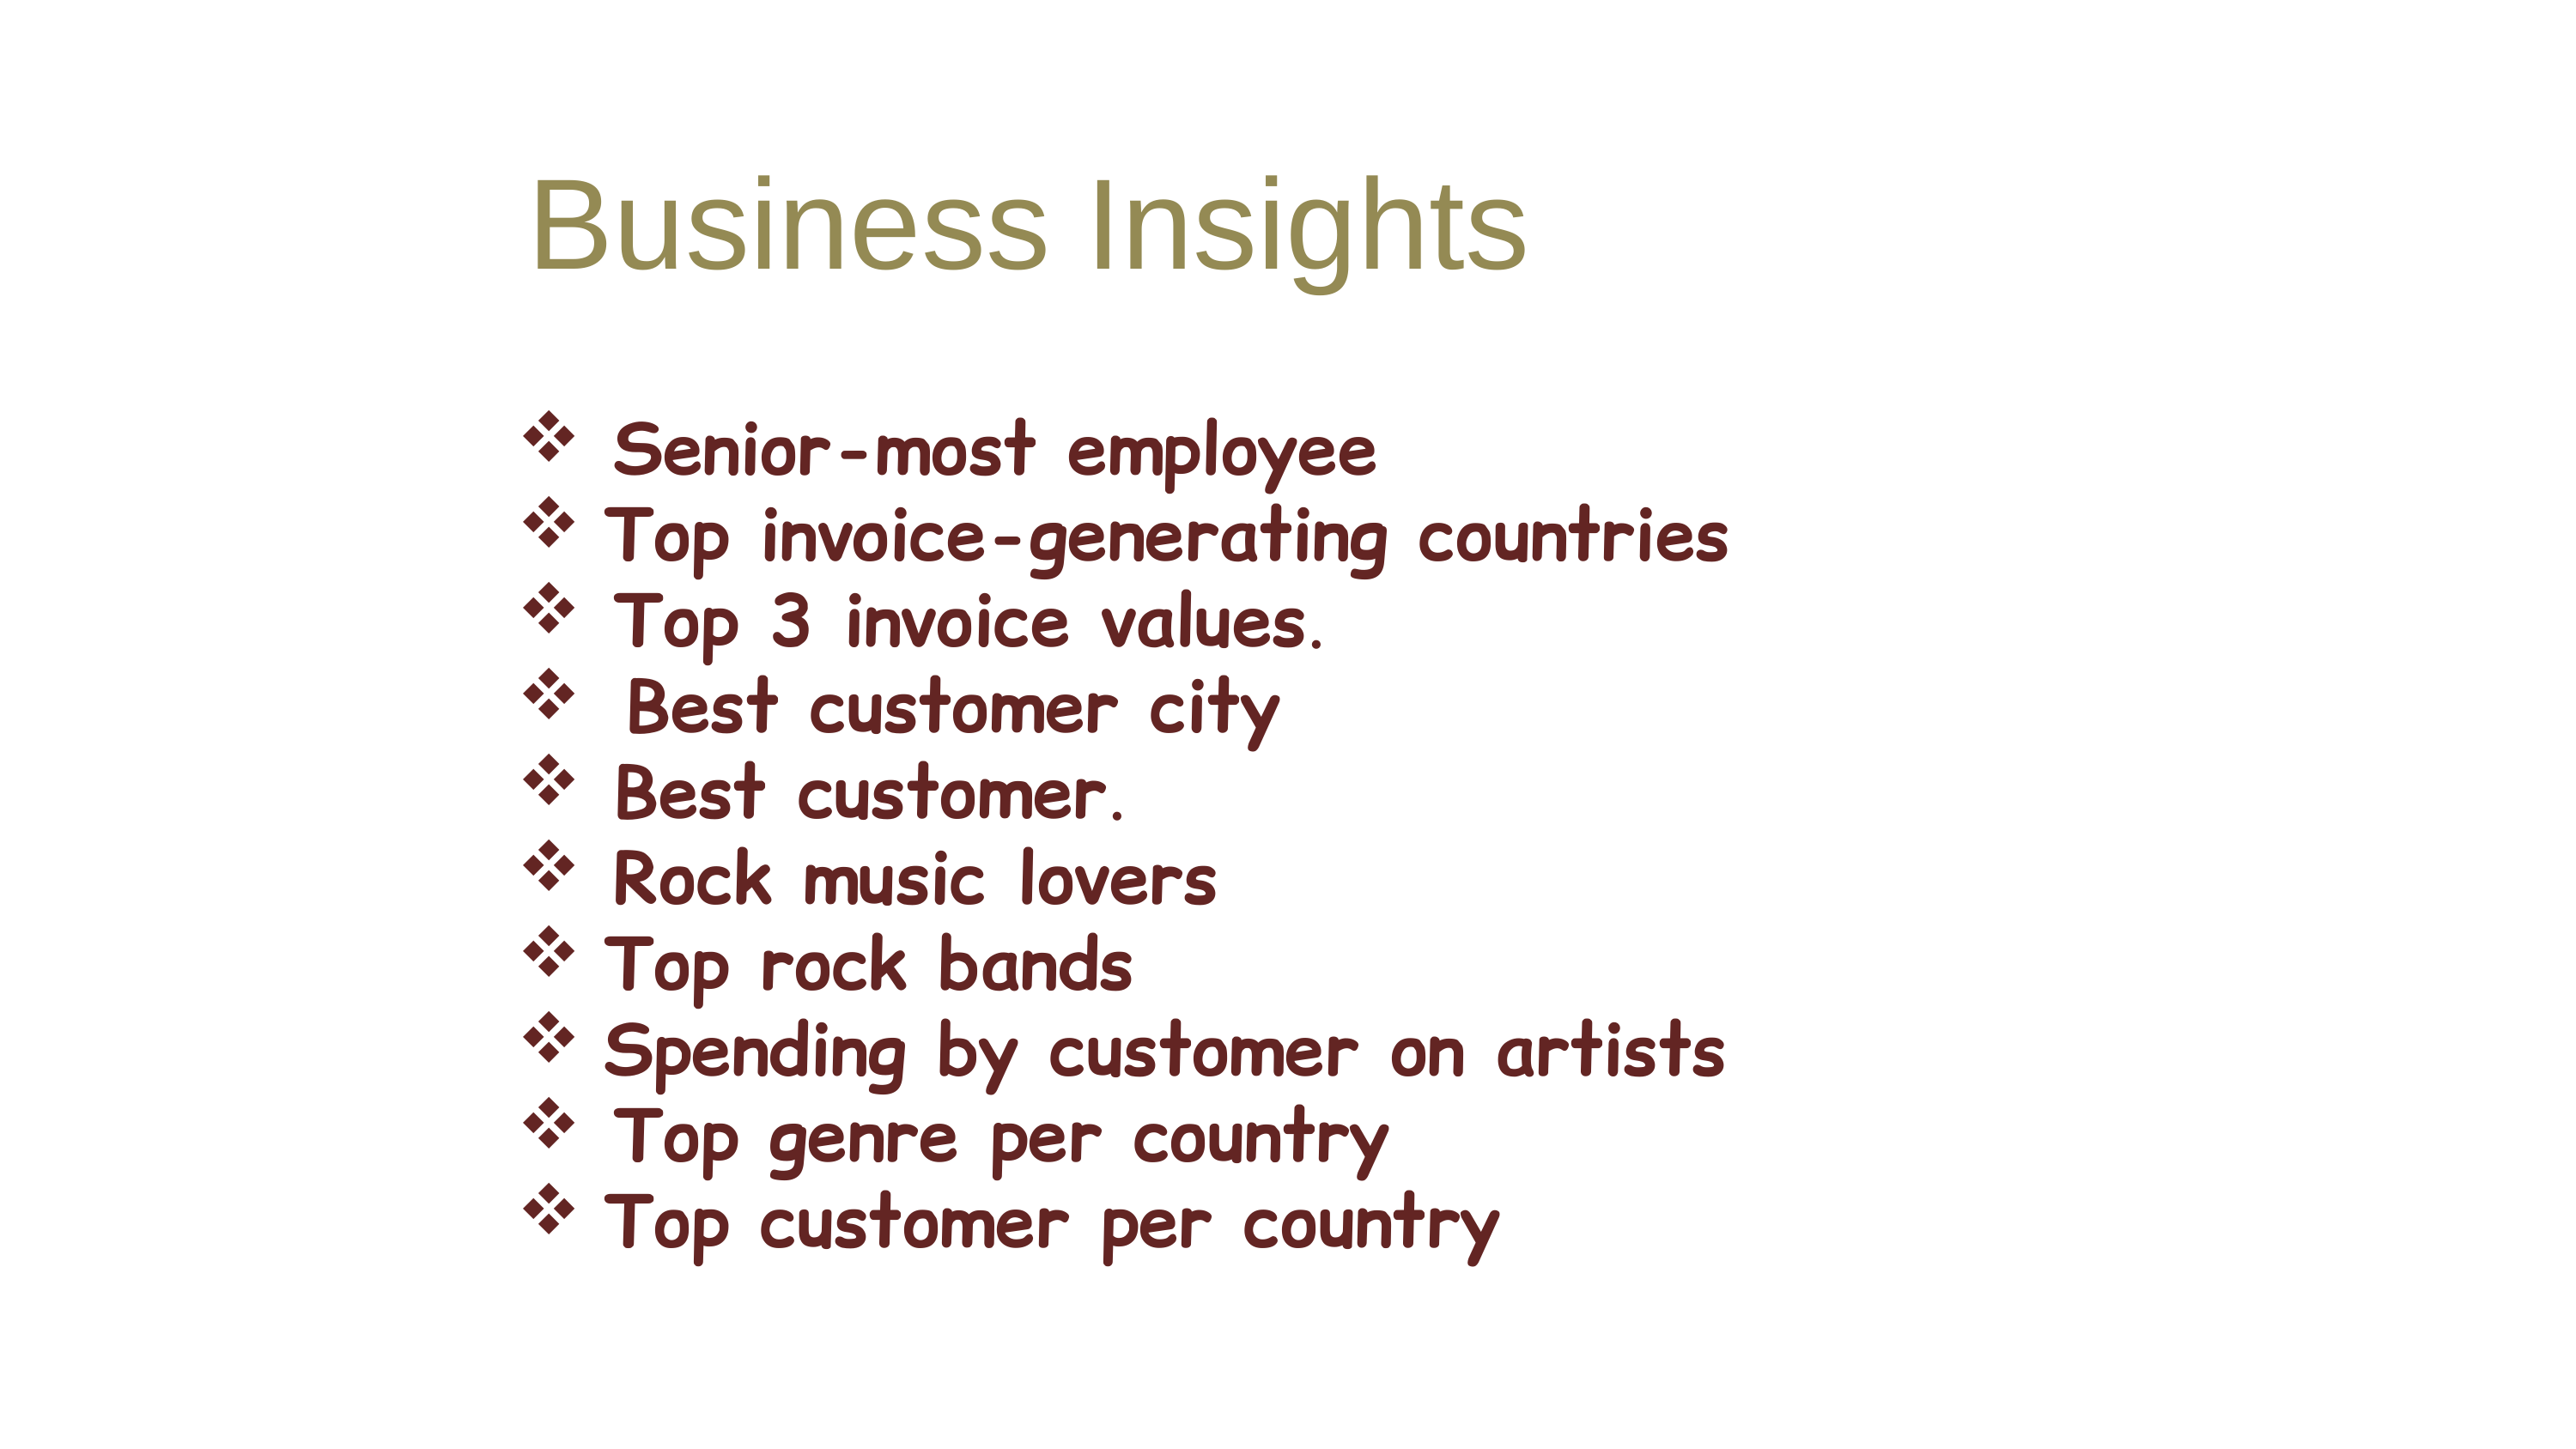

Business Insights
 Senior-most employee
 Top invoice-generating countries
 Top 3 invoice values.
  Best customer city
 Best customer.
 Rock music lovers
 Top rock bands
 Spending by customer on artists
 Top genre per country
 Top customer per country